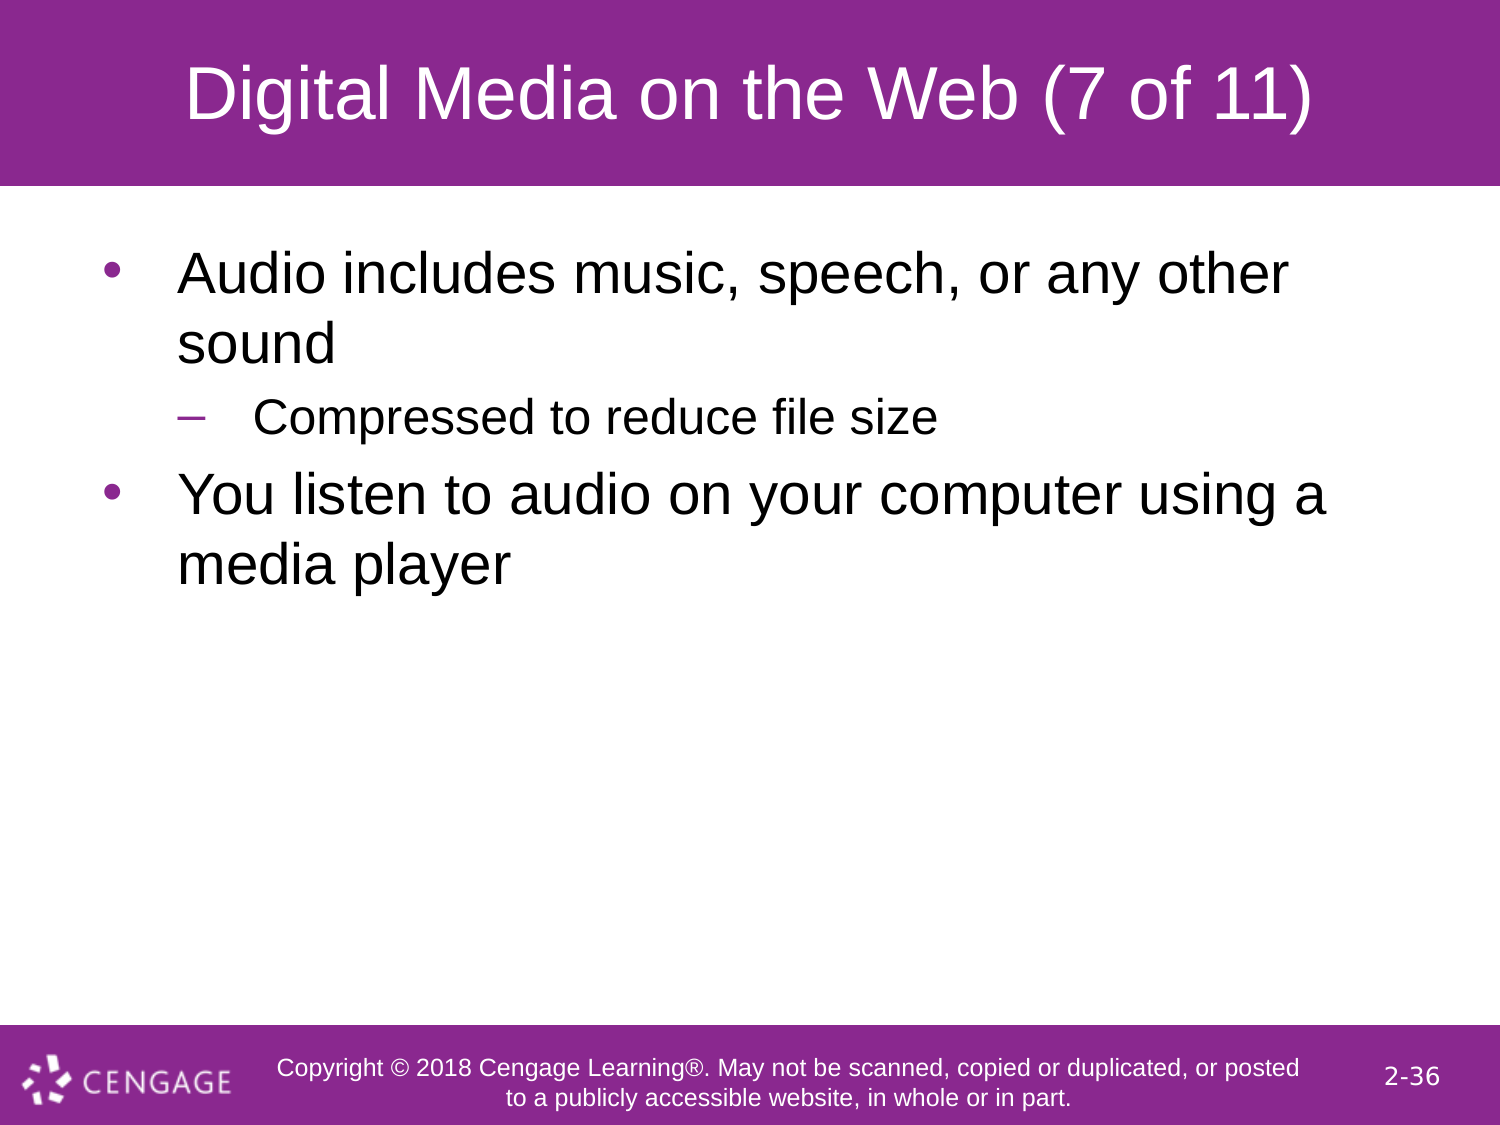

# Digital Media on the Web (7 of 11)
Audio includes music, speech, or any other sound
Compressed to reduce file size
You listen to audio on your computer using a media player